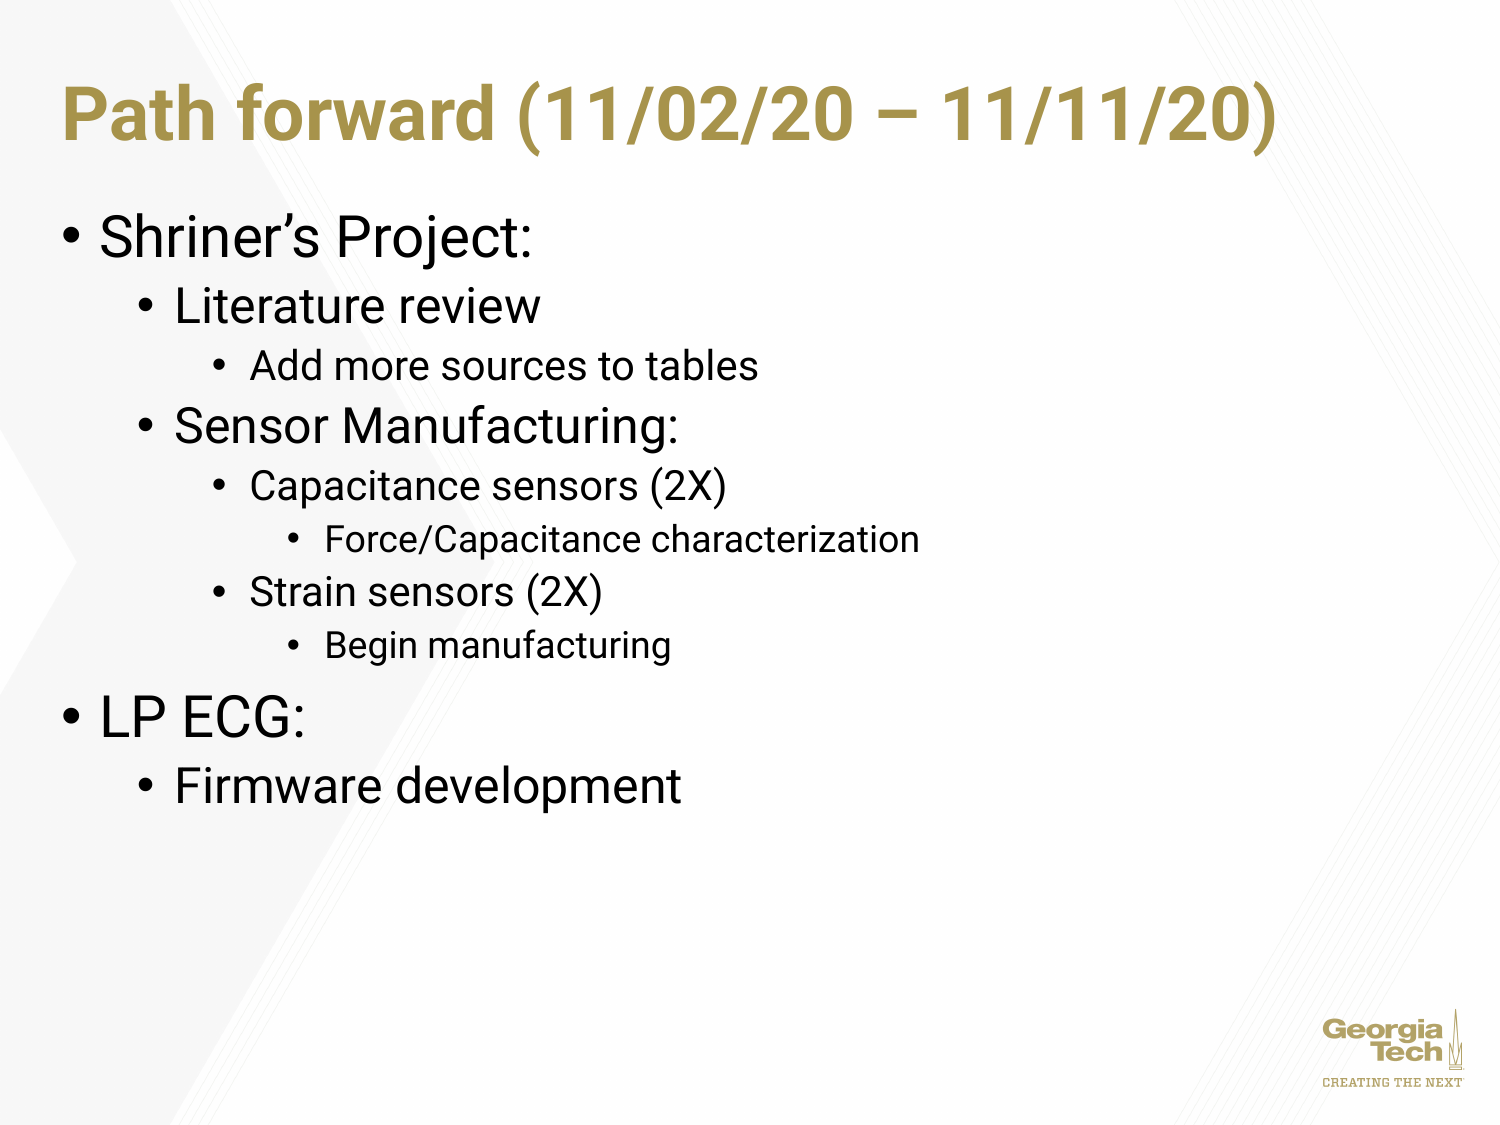

# Path forward (11/02/20 – 11/11/20)
Shriner’s Project:
Literature review
Add more sources to tables
Sensor Manufacturing:
Capacitance sensors (2X)
Force/Capacitance characterization
Strain sensors (2X)
Begin manufacturing
LP ECG:
Firmware development